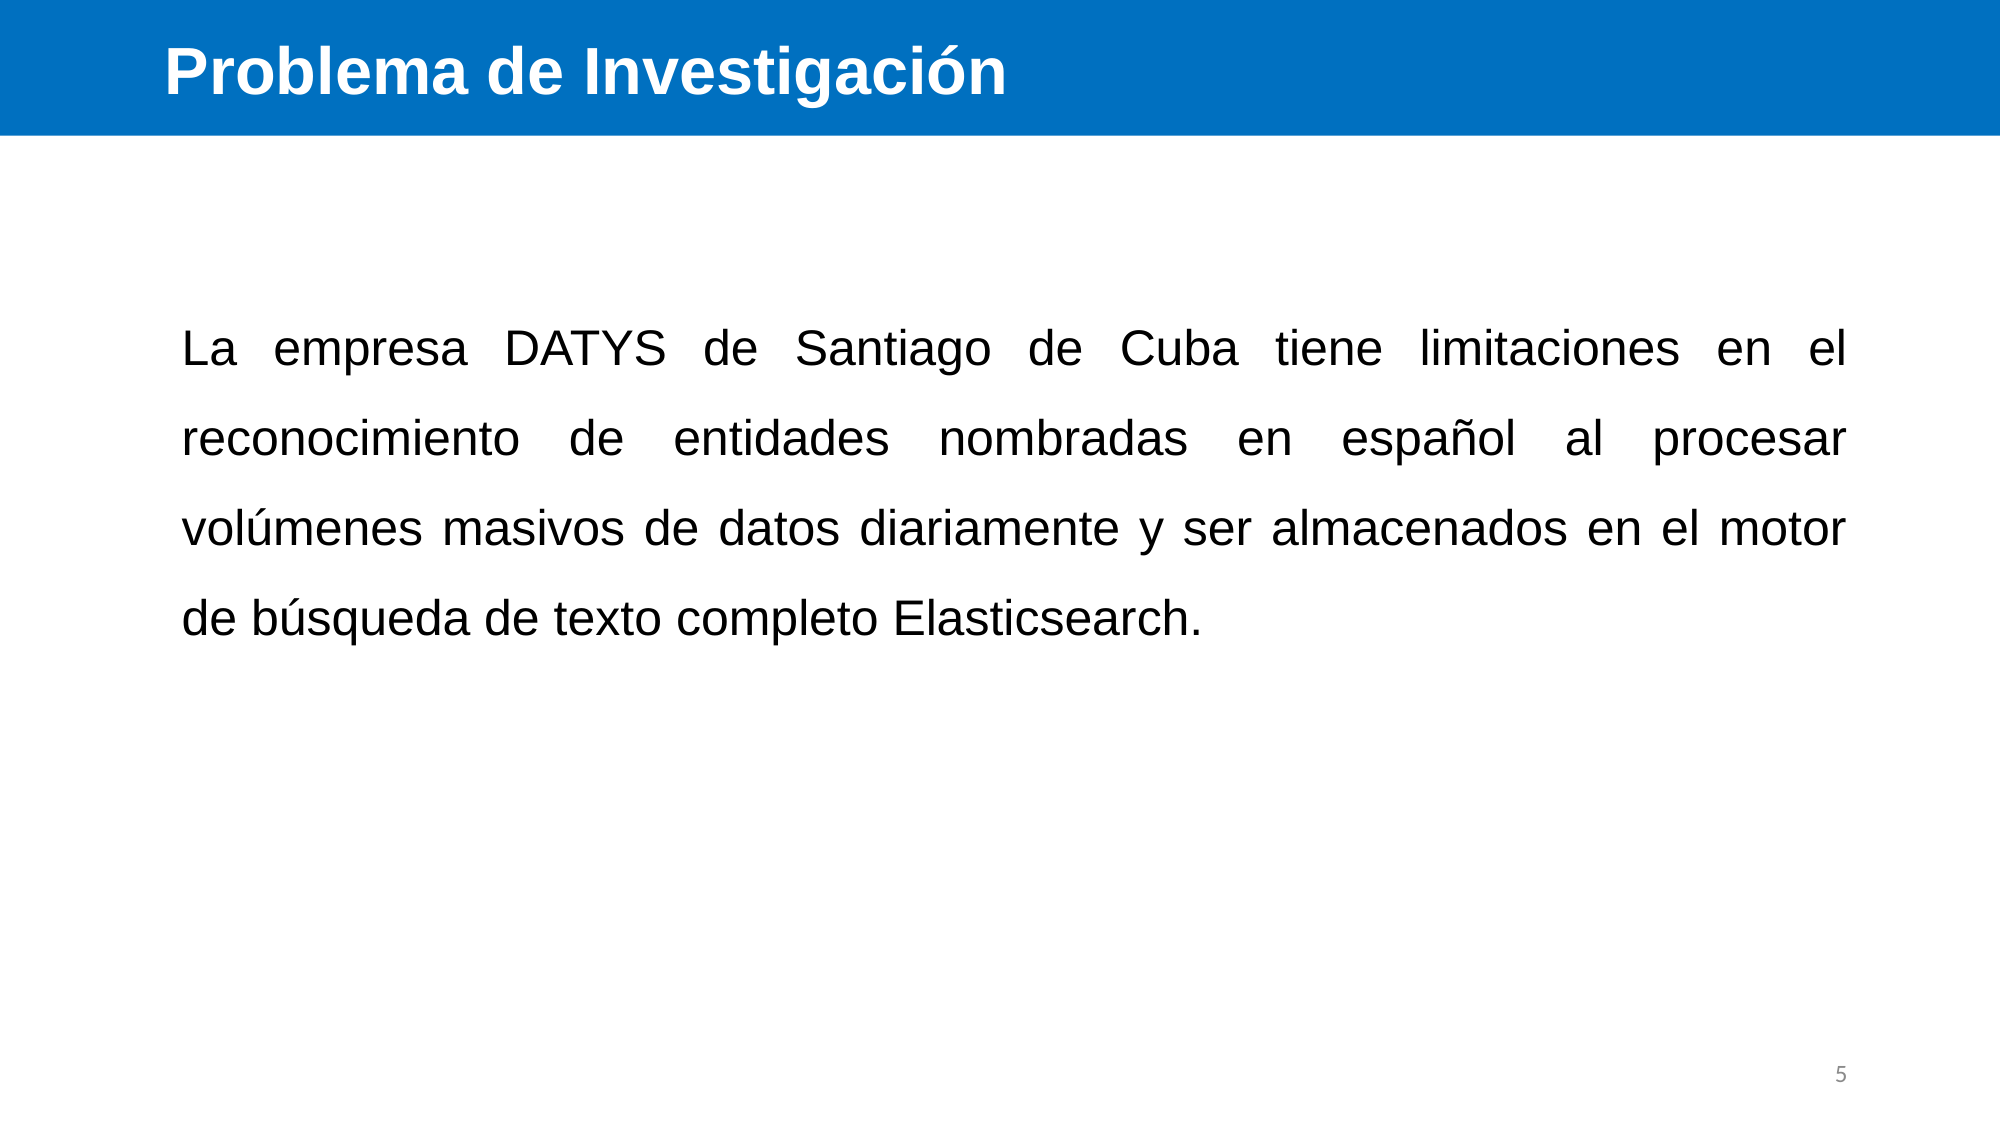

Problema de Investigación
La empresa DATYS de Santiago de Cuba tiene limitaciones en el reconocimiento de entidades nombradas en español al procesar volúmenes masivos de datos diariamente y ser almacenados en el motor de búsqueda de texto completo Elasticsearch.
5